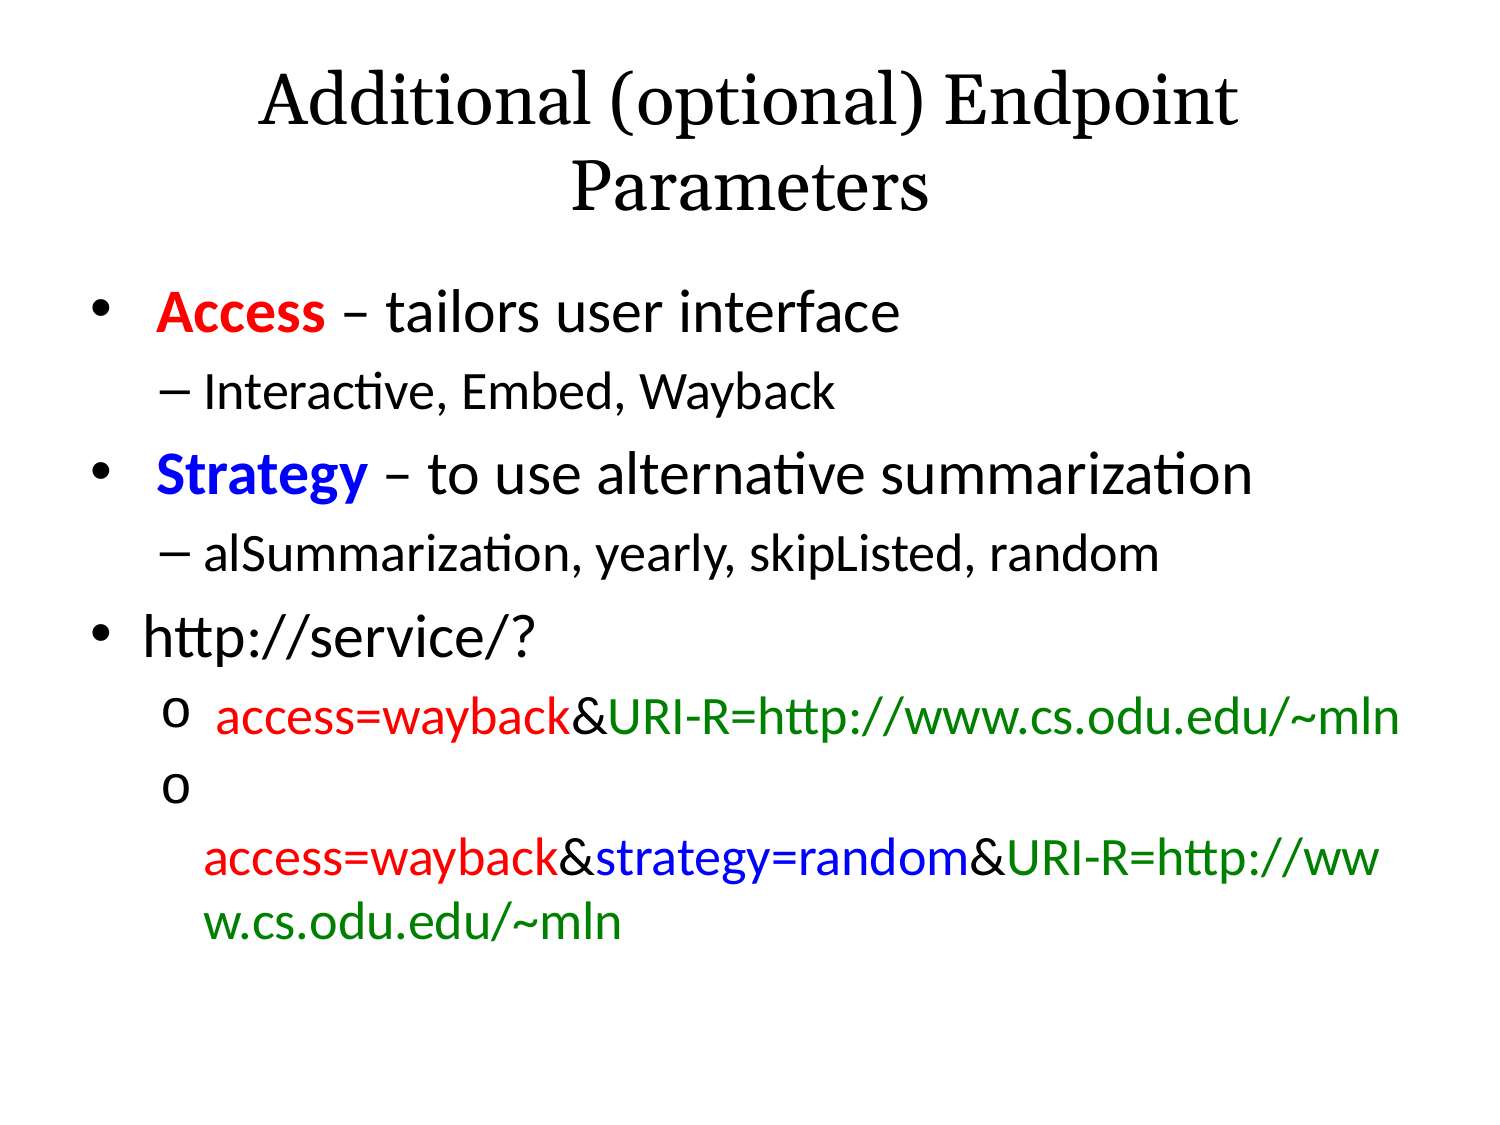

# Additional (optional) Endpoint Parameters
 Access – tailors user interface
Interactive, Embed, Wayback
 Strategy – to use alternative summarization
alSummarization, yearly, skipListed, random
http://service/?
 access=wayback&URI-R=http://www.cs.odu.edu/~mln
 access=wayback&strategy=random&URI-R=http://www.cs.odu.edu/~mln